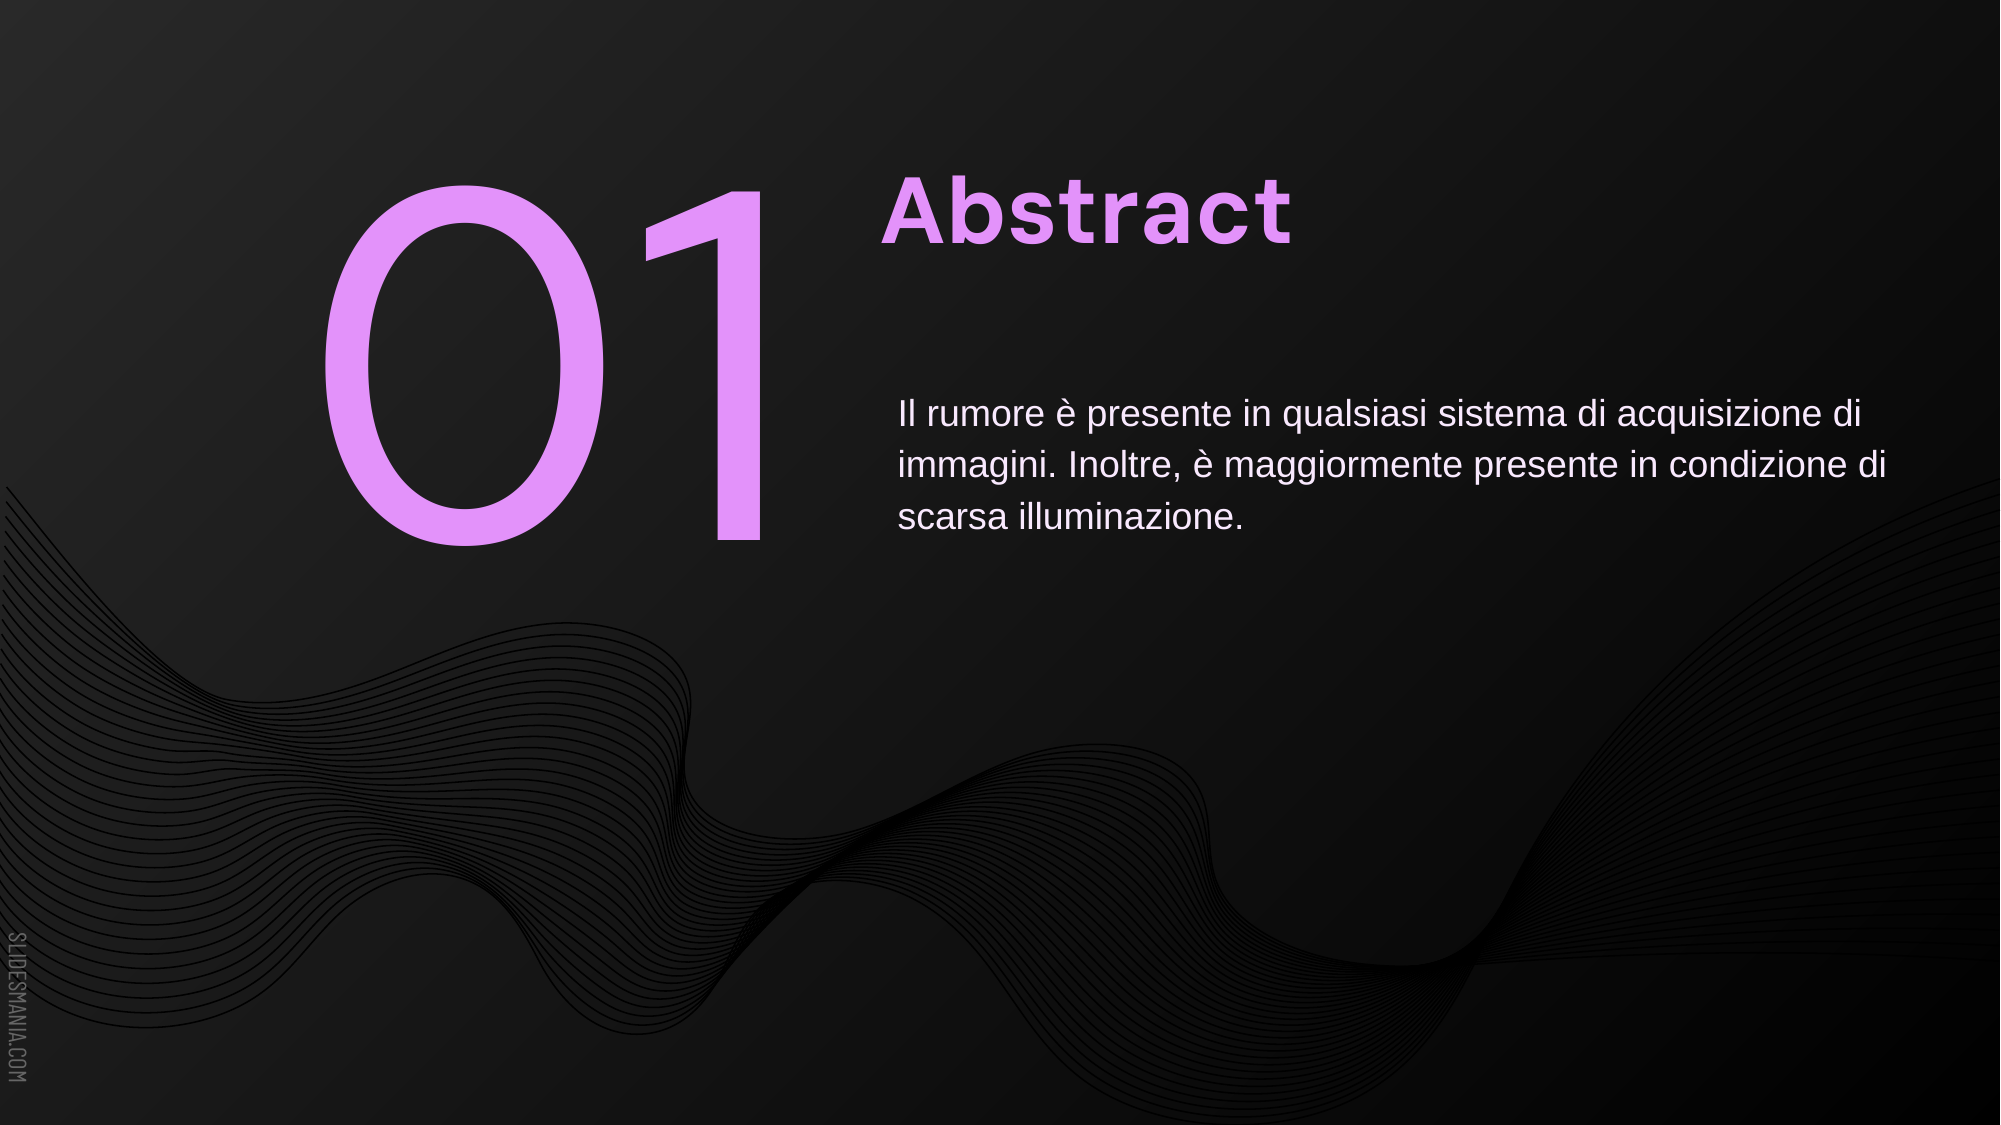

01
# Abstract
Il rumore è presente in qualsiasi sistema di acquisizione di immagini. Inoltre, è maggiormente presente in condizione di scarsa illuminazione.​